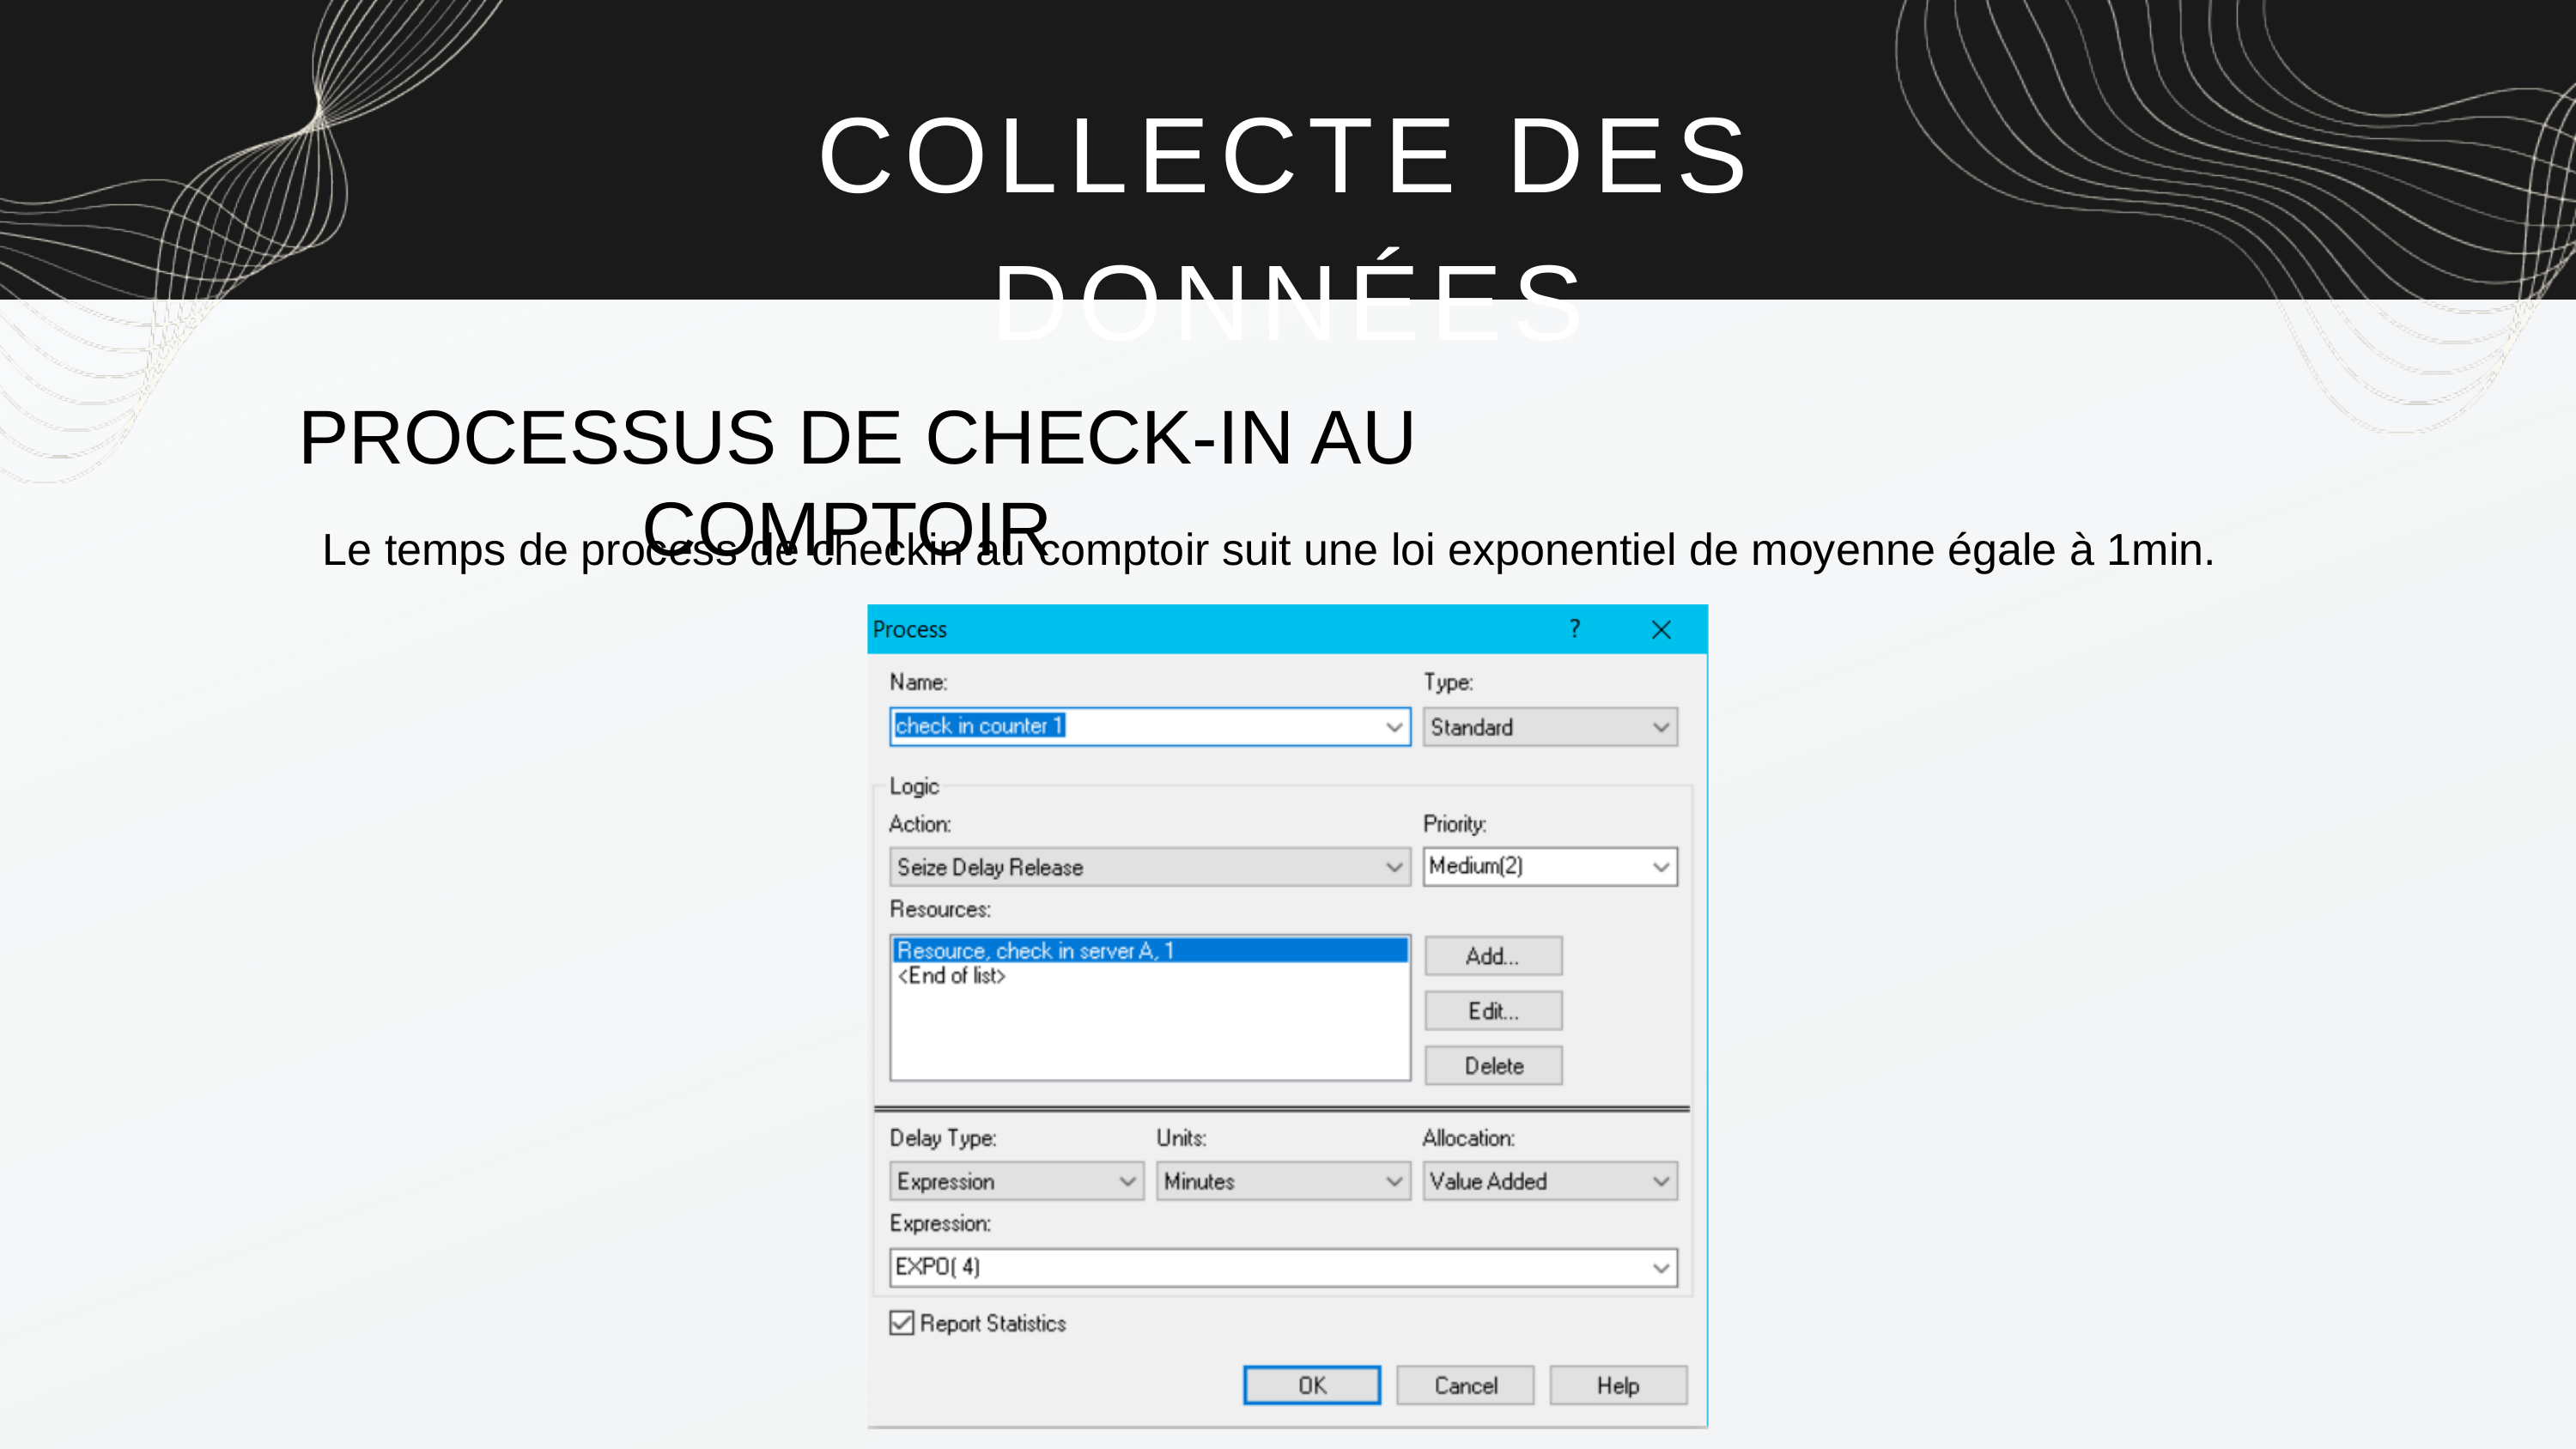

COLLECTE DES DONNÉES

 PROCESSUS DE CHECK-IN AU COMPTOIR
Le temps de process de checkin au comptoir suit une loi exponentiel de moyenne égale à 1min.